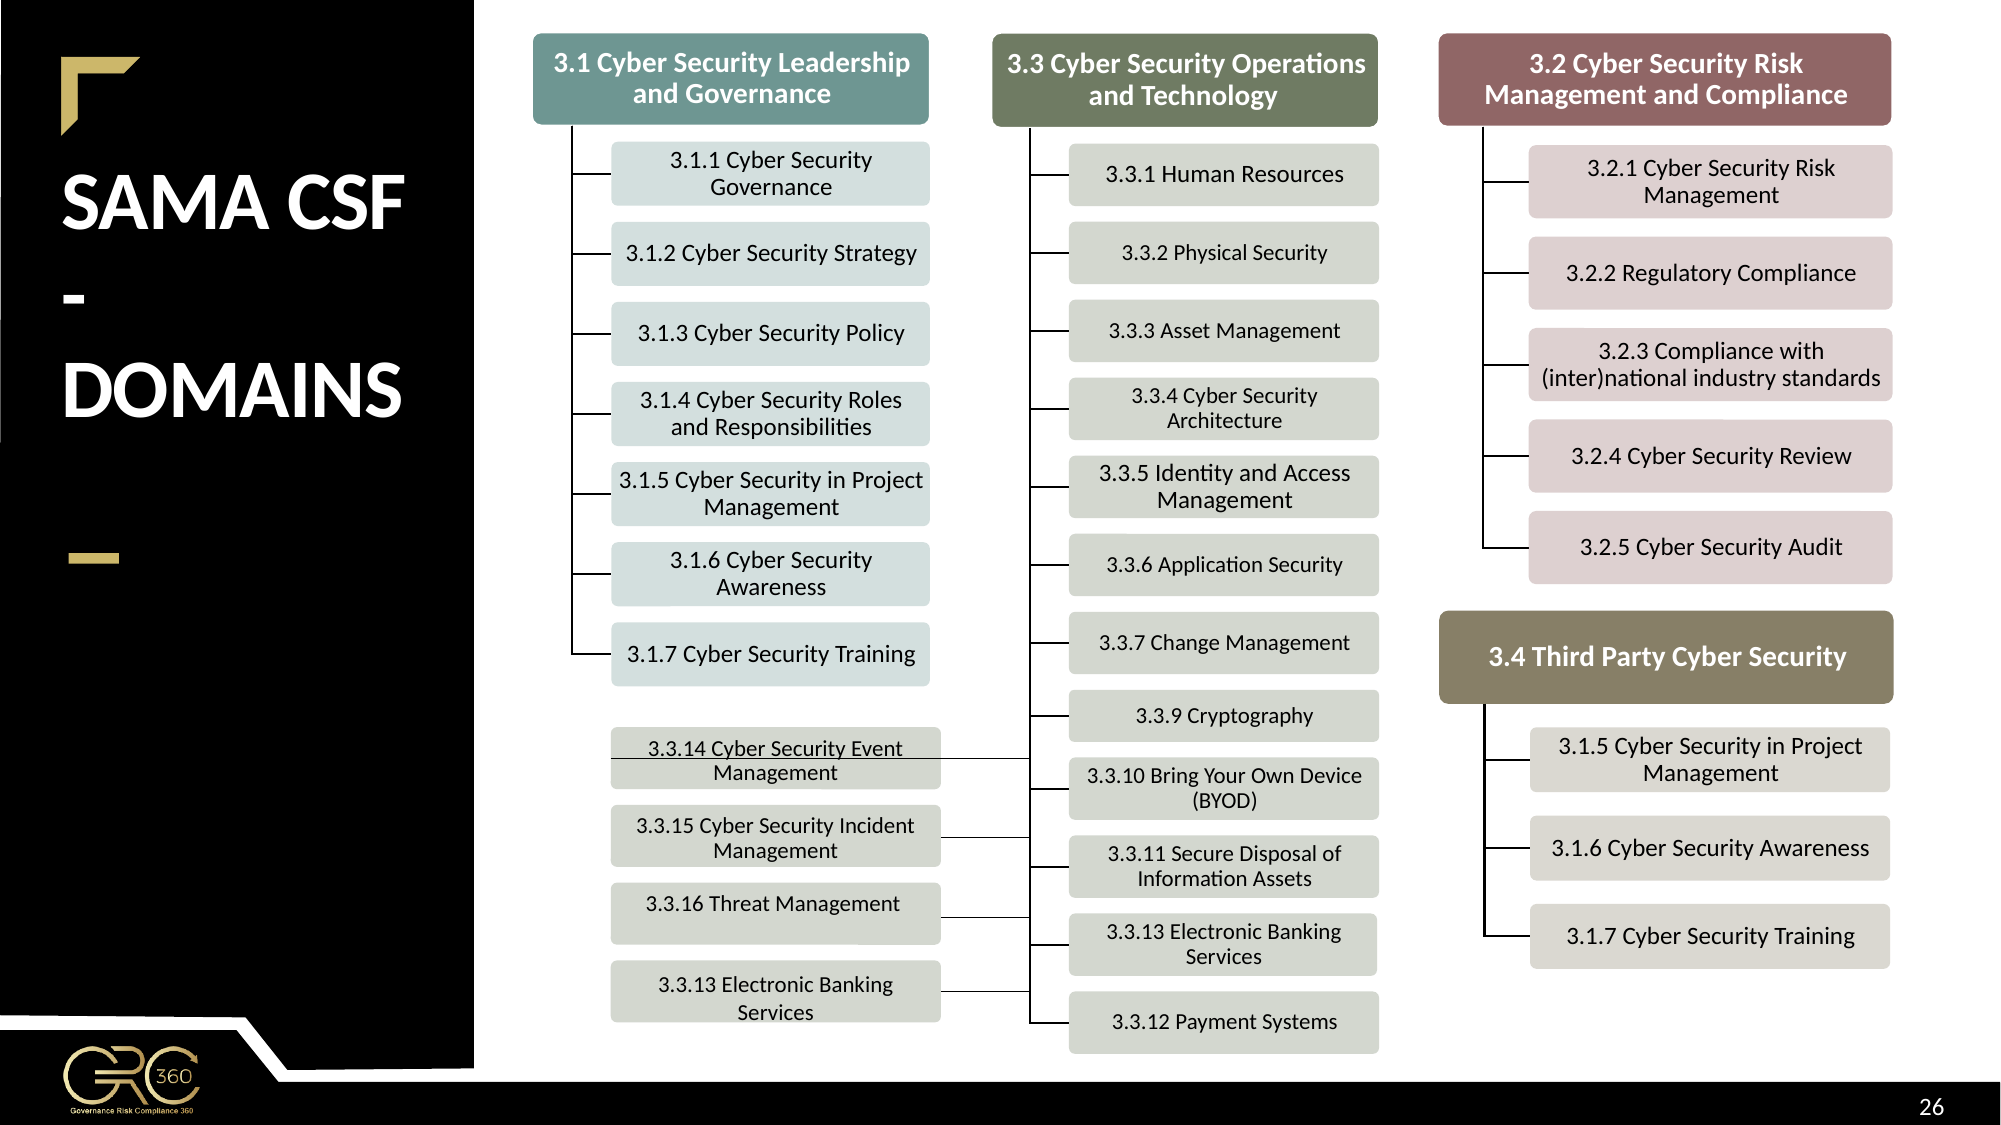

3.2 Cyber Security Risk Management and Compliance
3.2.1 Cyber Security Risk Management
3.2.2 Regulatory Compliance
3.2.3 Compliance with (inter)national industry standards
3.2.4 Cyber Security Review
3.2.5 Cyber Security Audit
3.1 Cyber Security Leadership and Governance
3.1.1 Cyber Security Governance
3.1.2 Cyber Security Strategy
3.1.3 Cyber Security Policy
3.1.4 Cyber Security Roles and Responsibilities
3.1.5 Cyber Security in Project Management
3.1.6 Cyber Security Awareness
3.1.7 Cyber Security Training
3.3 Cyber Security Operations and Technology
3.3.1 Human Resources
3.3.2 Physical Security
3.3.3 Asset Management
3.3.4 Cyber Security Architecture
3.3.5 Identity and Access Management
3.3.6 Application Security
3.3.7 Change Management
3.3.9 Cryptography
3.3.10 Bring Your Own Device (BYOD)
3.3.11 Secure Disposal of Information Assets
3.3.13 Electronic Banking Services
3.3.12 Payment Systems

SAMA CSF
-
DOMAINS

3.4 Third Party Cyber Security
3.1.5 Cyber Security in Project Management
3.1.6 Cyber Security Awareness
3.1.7 Cyber Security Training
3.3.14 Cyber Security Event Management

3.3.15 Cyber Security Incident Management

3.3.16 Threat Management

3.3.13 Electronic Banking Services